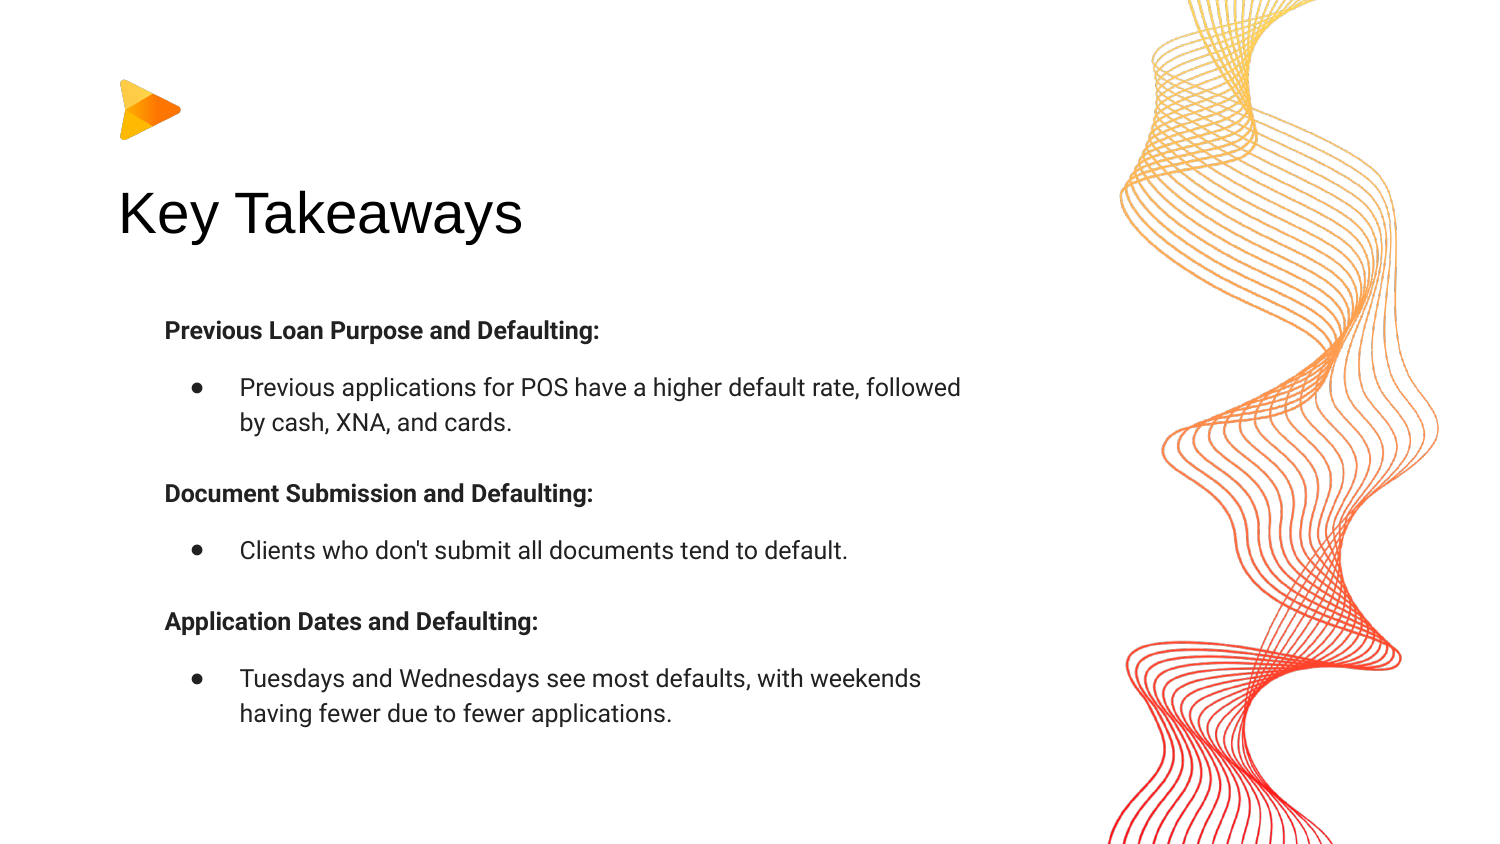

# Key Takeaways
Previous Loan Purpose and Defaulting:
Previous applications for POS have a higher default rate, followed by cash, XNA, and cards.
Document Submission and Defaulting:
Clients who don't submit all documents tend to default.
Application Dates and Defaulting:
Tuesdays and Wednesdays see most defaults, with weekends having fewer due to fewer applications.